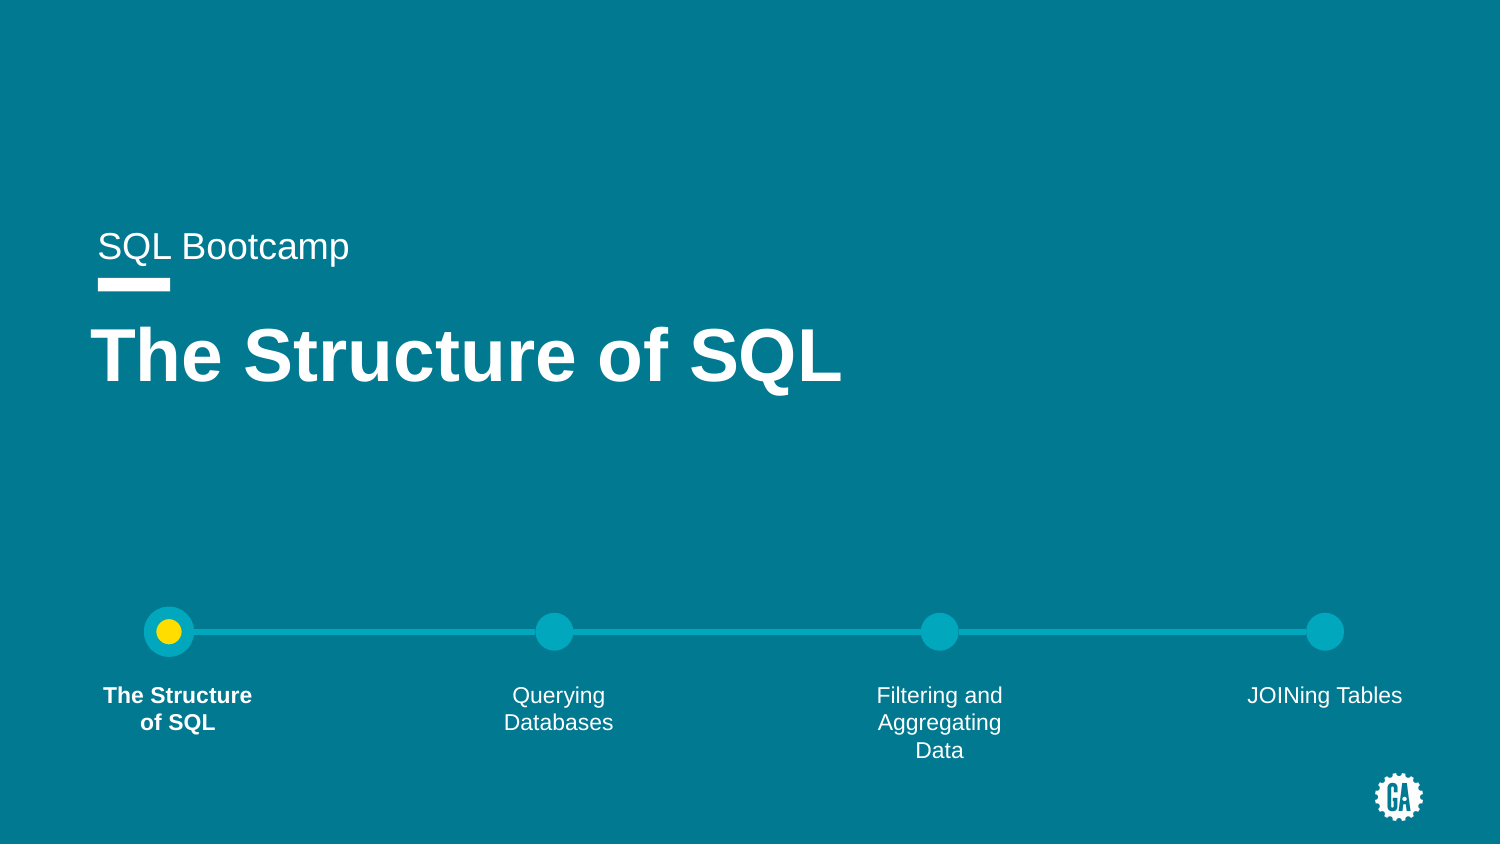

SQL Bootcamp
# The Structure of SQL

The Structure of SQL
Querying Databases
Filtering and Aggregating Data
JOINing Tables